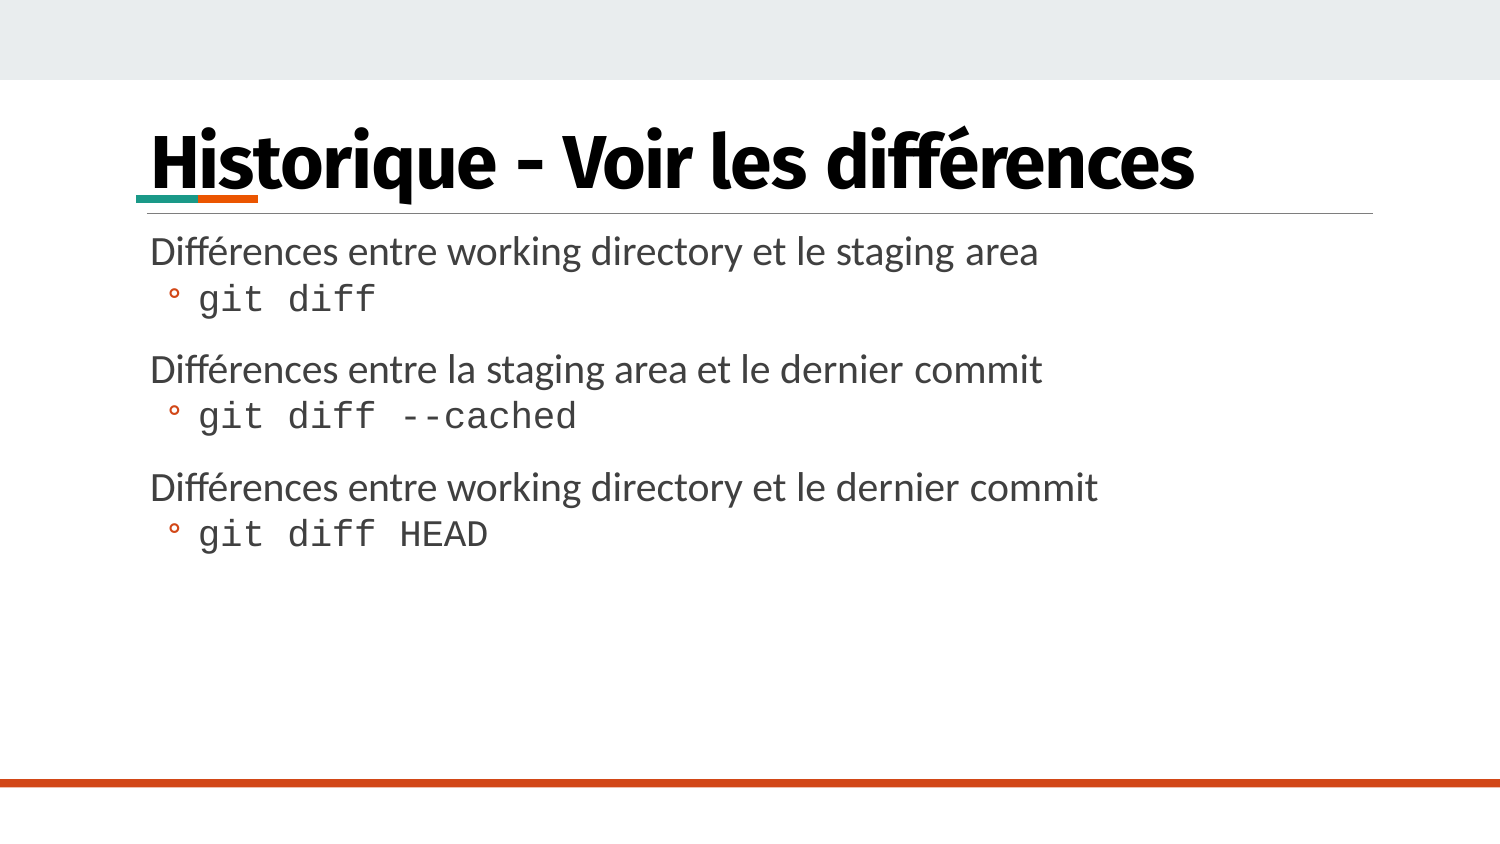

# Historique - Voir les différences

Diﬀérences entre working directory et le staging area
git diff
Diﬀérences entre la staging area et le dernier commit
git diff --cached
Diﬀérences entre working directory et le dernier commit
git diff HEAD